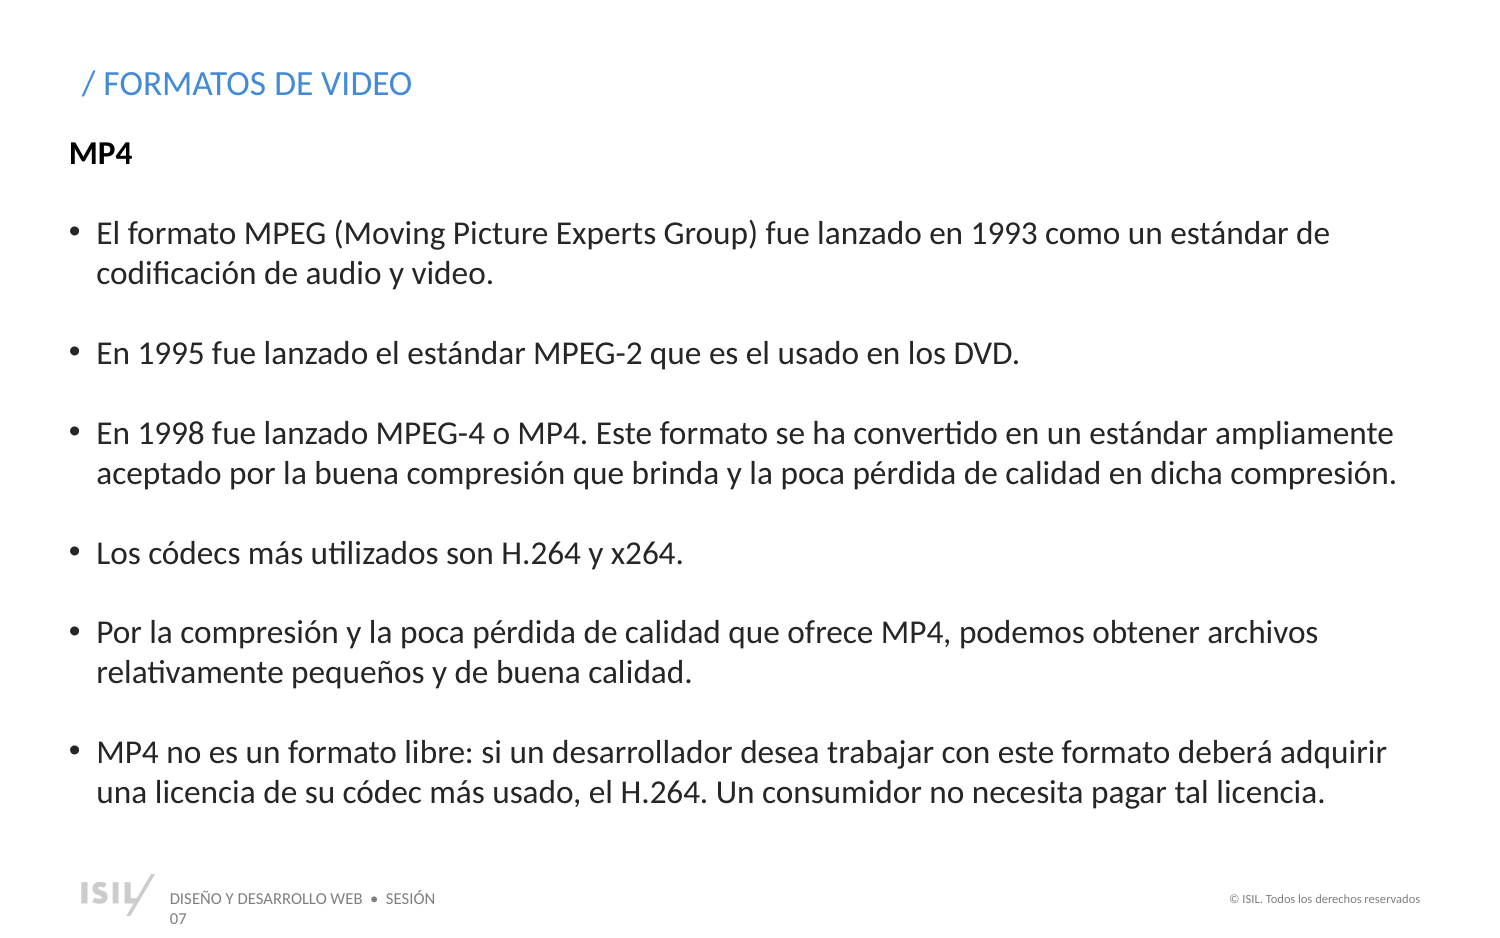

/ FORMATOS DE VIDEO
MP4

El formato MPEG (Moving Picture Experts Group) fue lanzado en 1993 como un estándar de codificación de audio y video.

En 1995 fue lanzado el estándar MPEG-2 que es el usado en los DVD.

En 1998 fue lanzado MPEG-4 o MP4. Este formato se ha convertido en un estándar ampliamente aceptado por la buena compresión que brinda y la poca pérdida de calidad en dicha compresión.

Los códecs más utilizados son H.264 y x264.

Por la compresión y la poca pérdida de calidad que ofrece MP4, podemos obtener archivos relativamente pequeños y de buena calidad.

MP4 no es un formato libre: si un desarrollador desea trabajar con este formato deberá adquirir una licencia de su códec más usado, el H.264. Un consumidor no necesita pagar tal licencia.